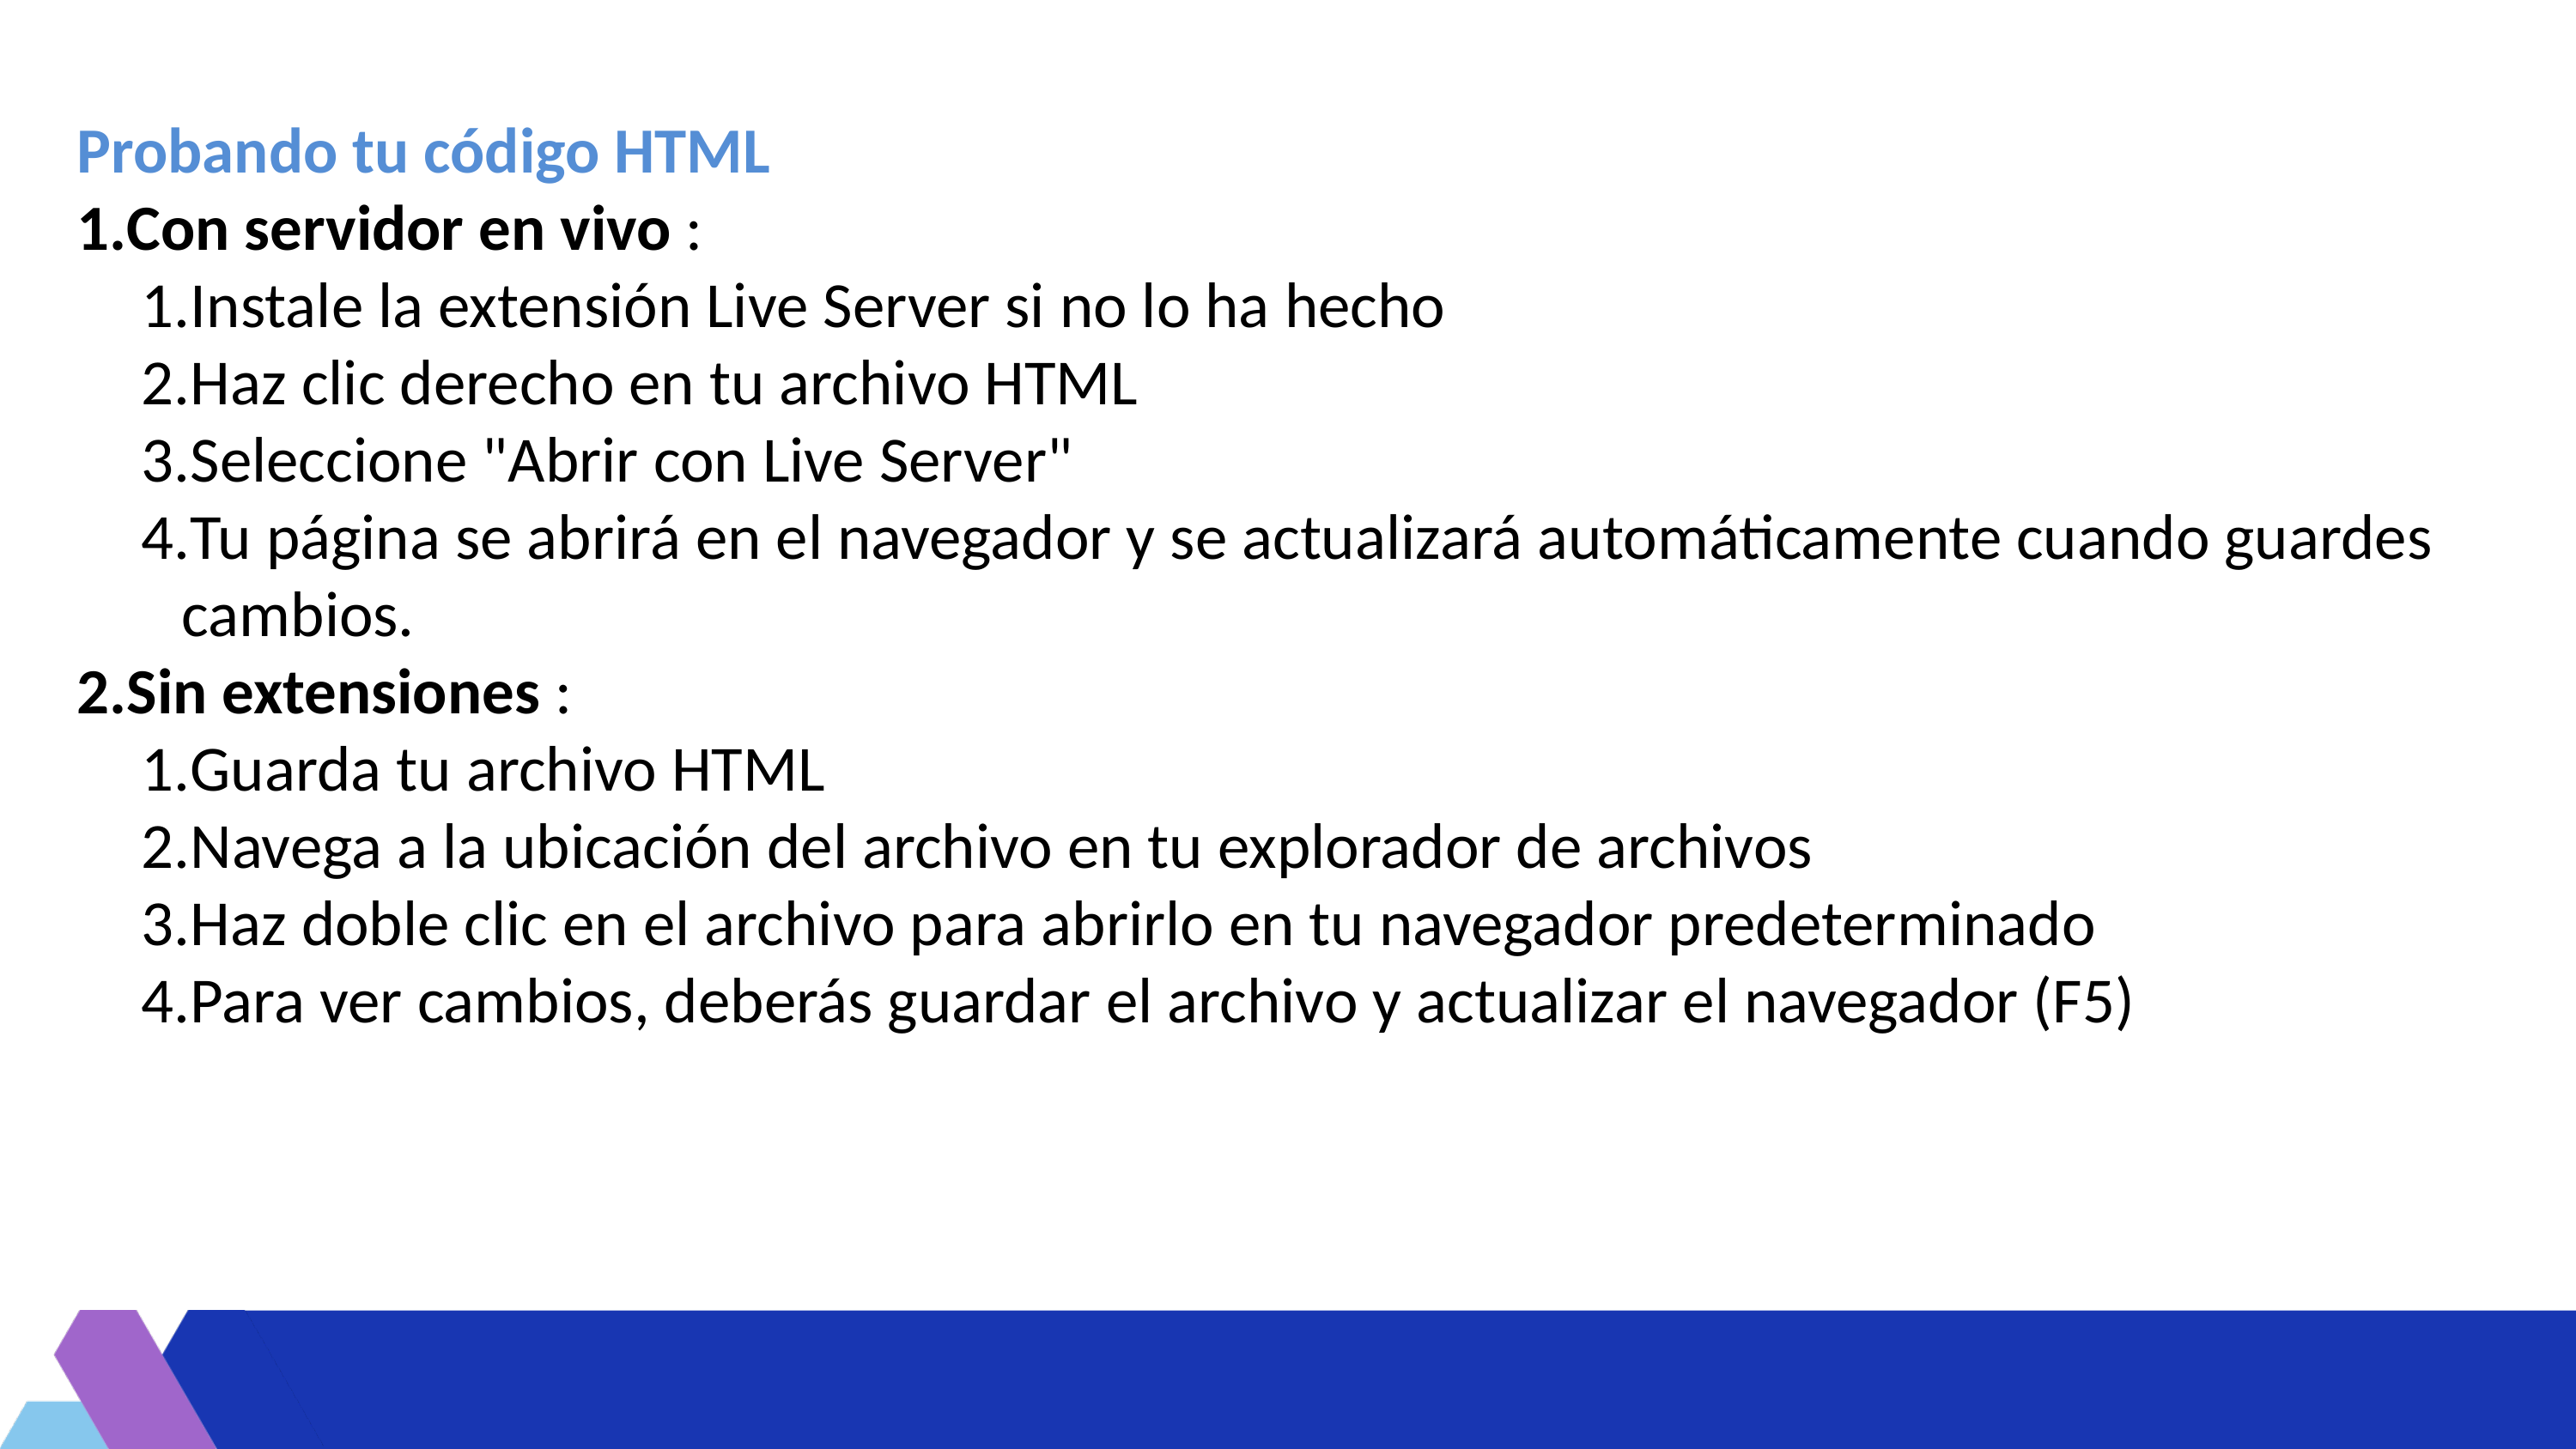

Probando tu código HTML
Con servidor en vivo :
Instale la extensión Live Server si no lo ha hecho
Haz clic derecho en tu archivo HTML
Seleccione "Abrir con Live Server"
Tu página se abrirá en el navegador y se actualizará automáticamente cuando guardes cambios.
Sin extensiones :
Guarda tu archivo HTML
Navega a la ubicación del archivo en tu explorador de archivos
Haz doble clic en el archivo para abrirlo en tu navegador predeterminado
Para ver cambios, deberás guardar el archivo y actualizar el navegador (F5)